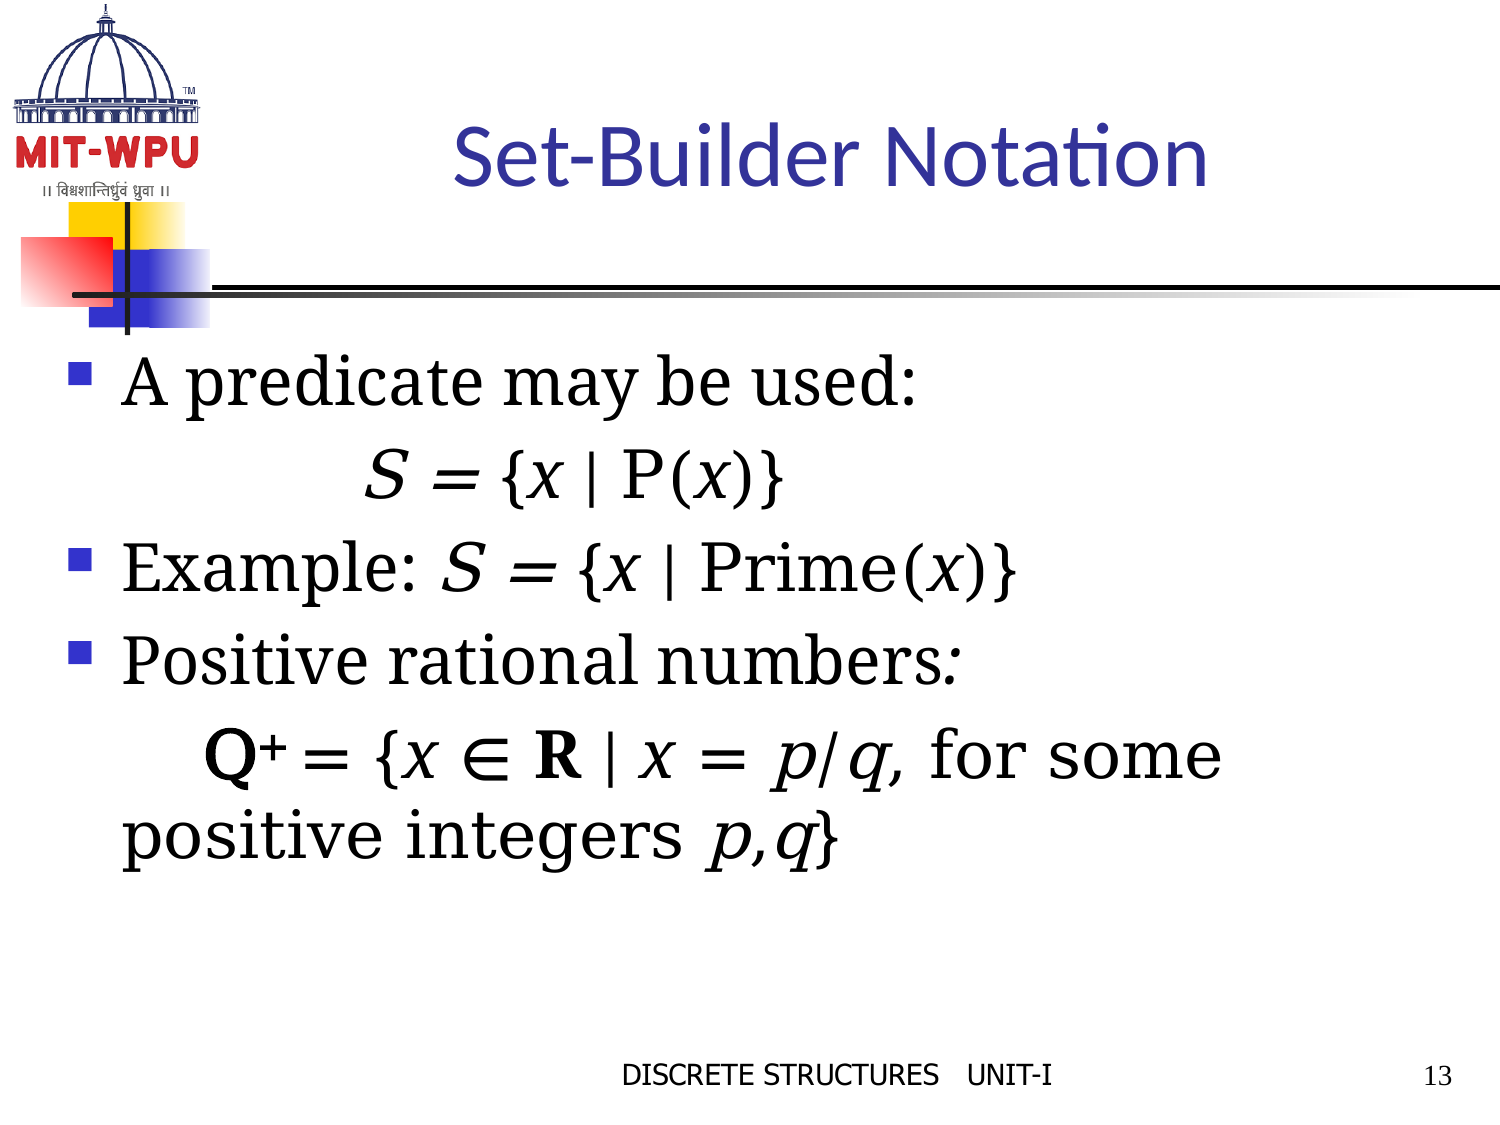

# Set-Builder Notation
A predicate may be used:
                 S = {x | P(x)}
Example: S = {x | Prime(x)}
Positive rational numbers:
        Q+ = {x ∈ R | x = p/q, for some positive integers p,q}

DISCRETE STRUCTURES   UNIT-I
13